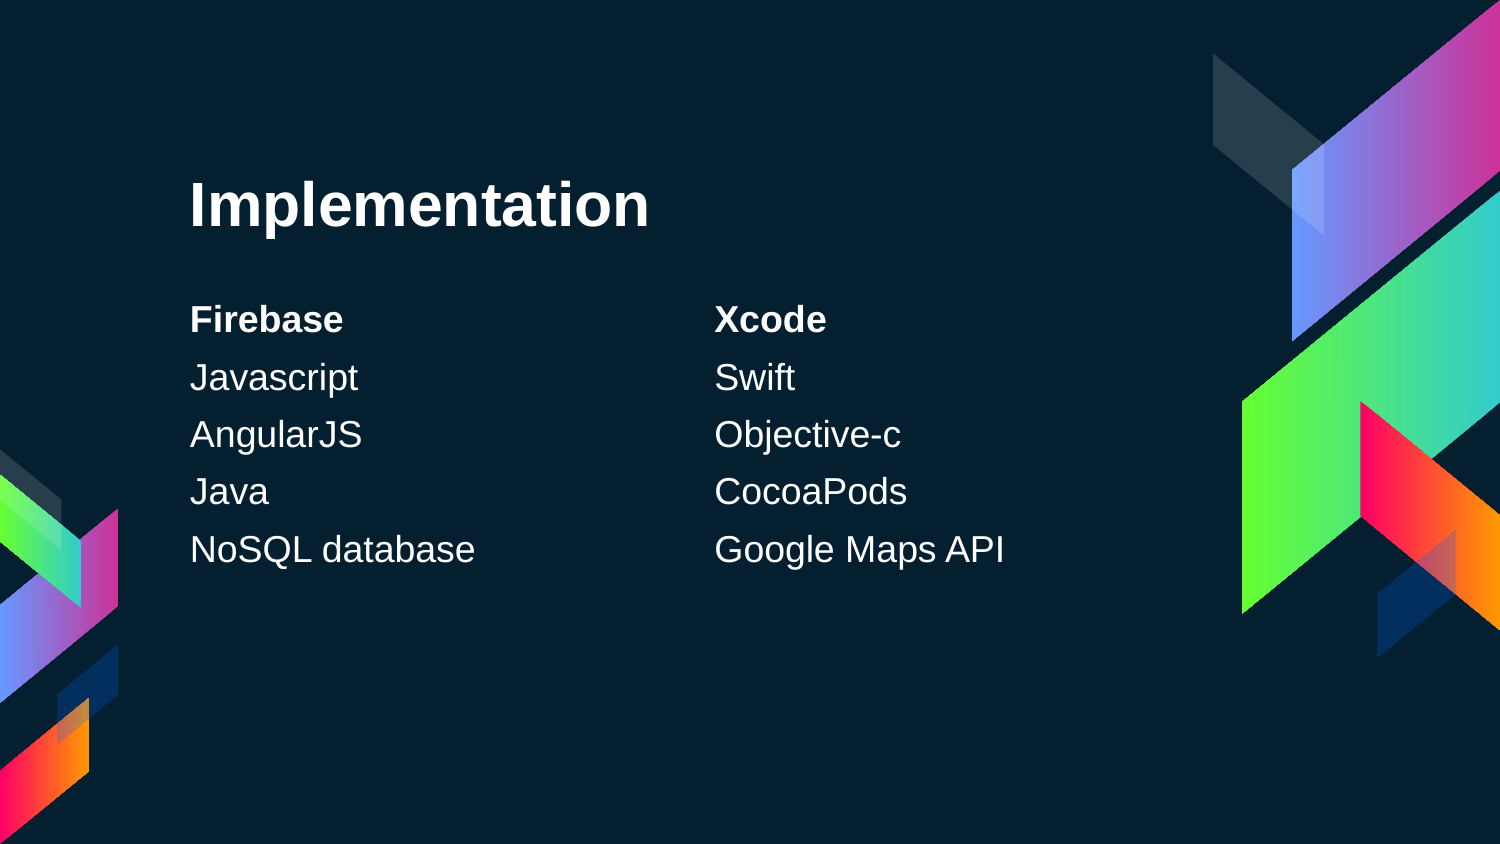

# Implementation
Firebase
Javascript
AngularJS
Java
NoSQL database

Xcode
Swift
Objective-c
CocoaPods
Google Maps API